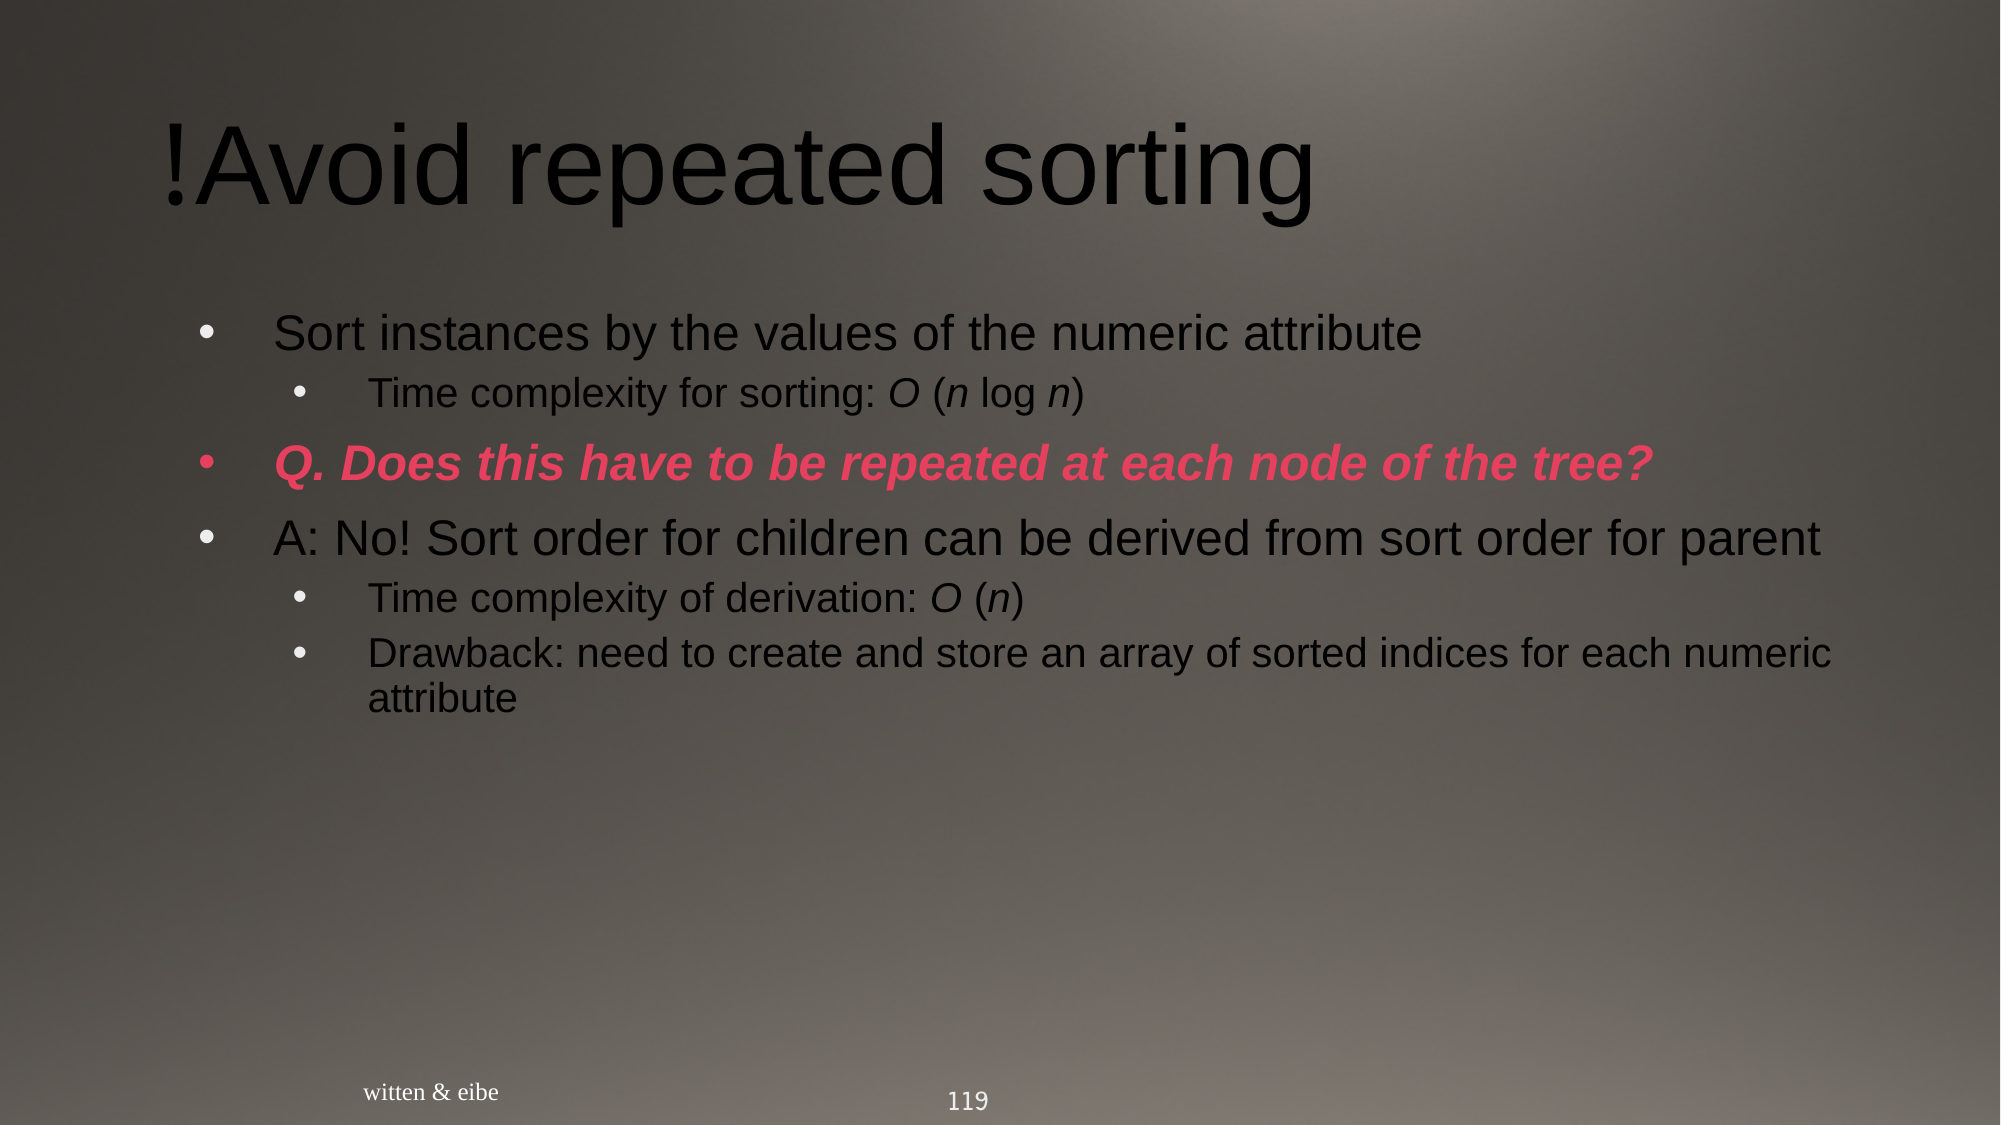

# Avoid repeated sorting!
Sort instances by the values of the numeric attribute
Time complexity for sorting: O (n log n)
Q. Does this have to be repeated at each node of the tree?
A: No! Sort order for children can be derived from sort order for parent
Time complexity of derivation: O (n)
Drawback: need to create and store an array of sorted indices for each numeric attribute
witten & eibe
119